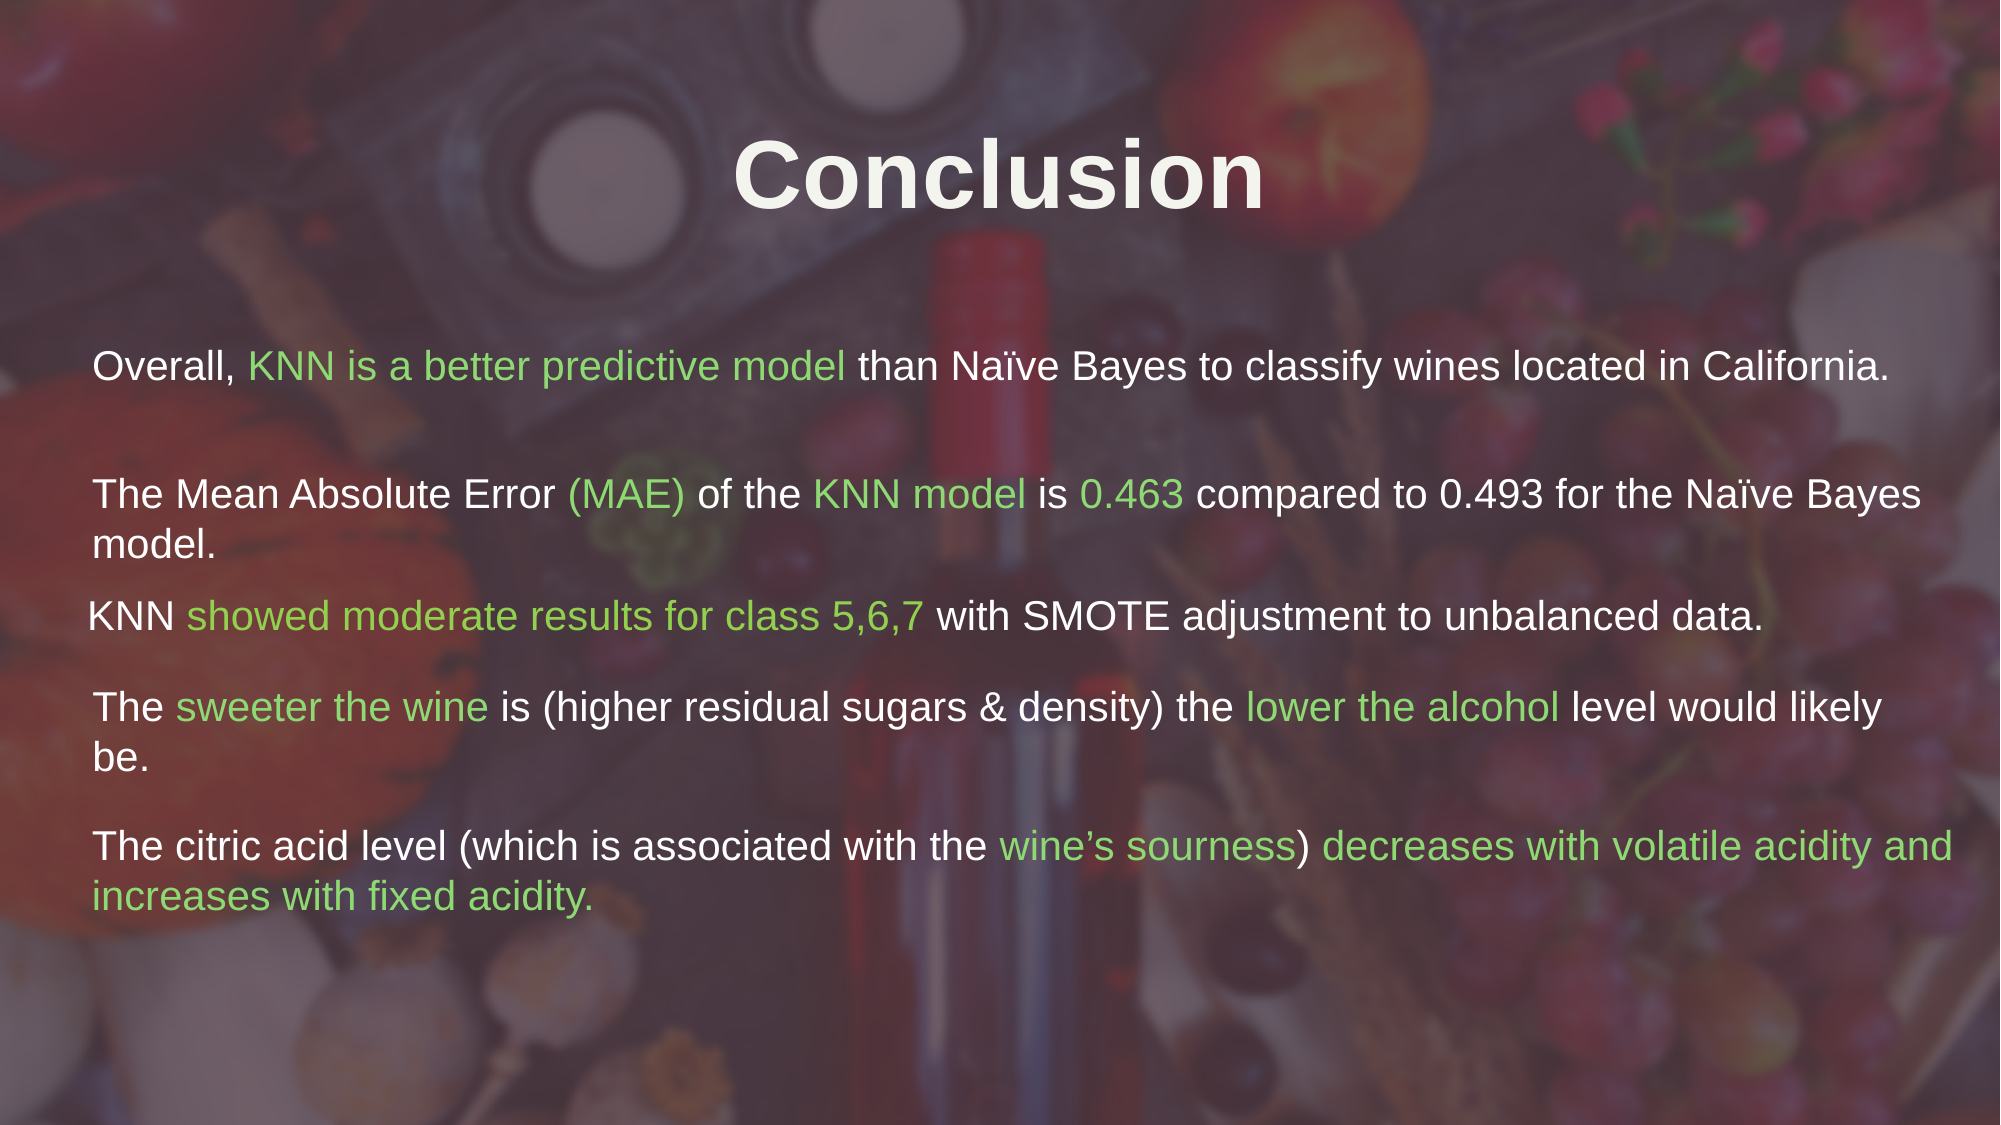

Conclusion
Overall, KNN is a better predictive model than Naïve Bayes to classify wines located in California.

The Mean Absolute Error (MAE) of the KNN model is 0.463 compared to 0.493 for the Naïve Bayes model.
KNN showed moderate results for class 5,6,7 with SMOTE adjustment to unbalanced data.
The sweeter the wine is (higher residual sugars & density) the lower the alcohol level would likely be.
The citric acid level (which is associated with the wine’s sourness) decreases with volatile acidity and increases with fixed acidity.